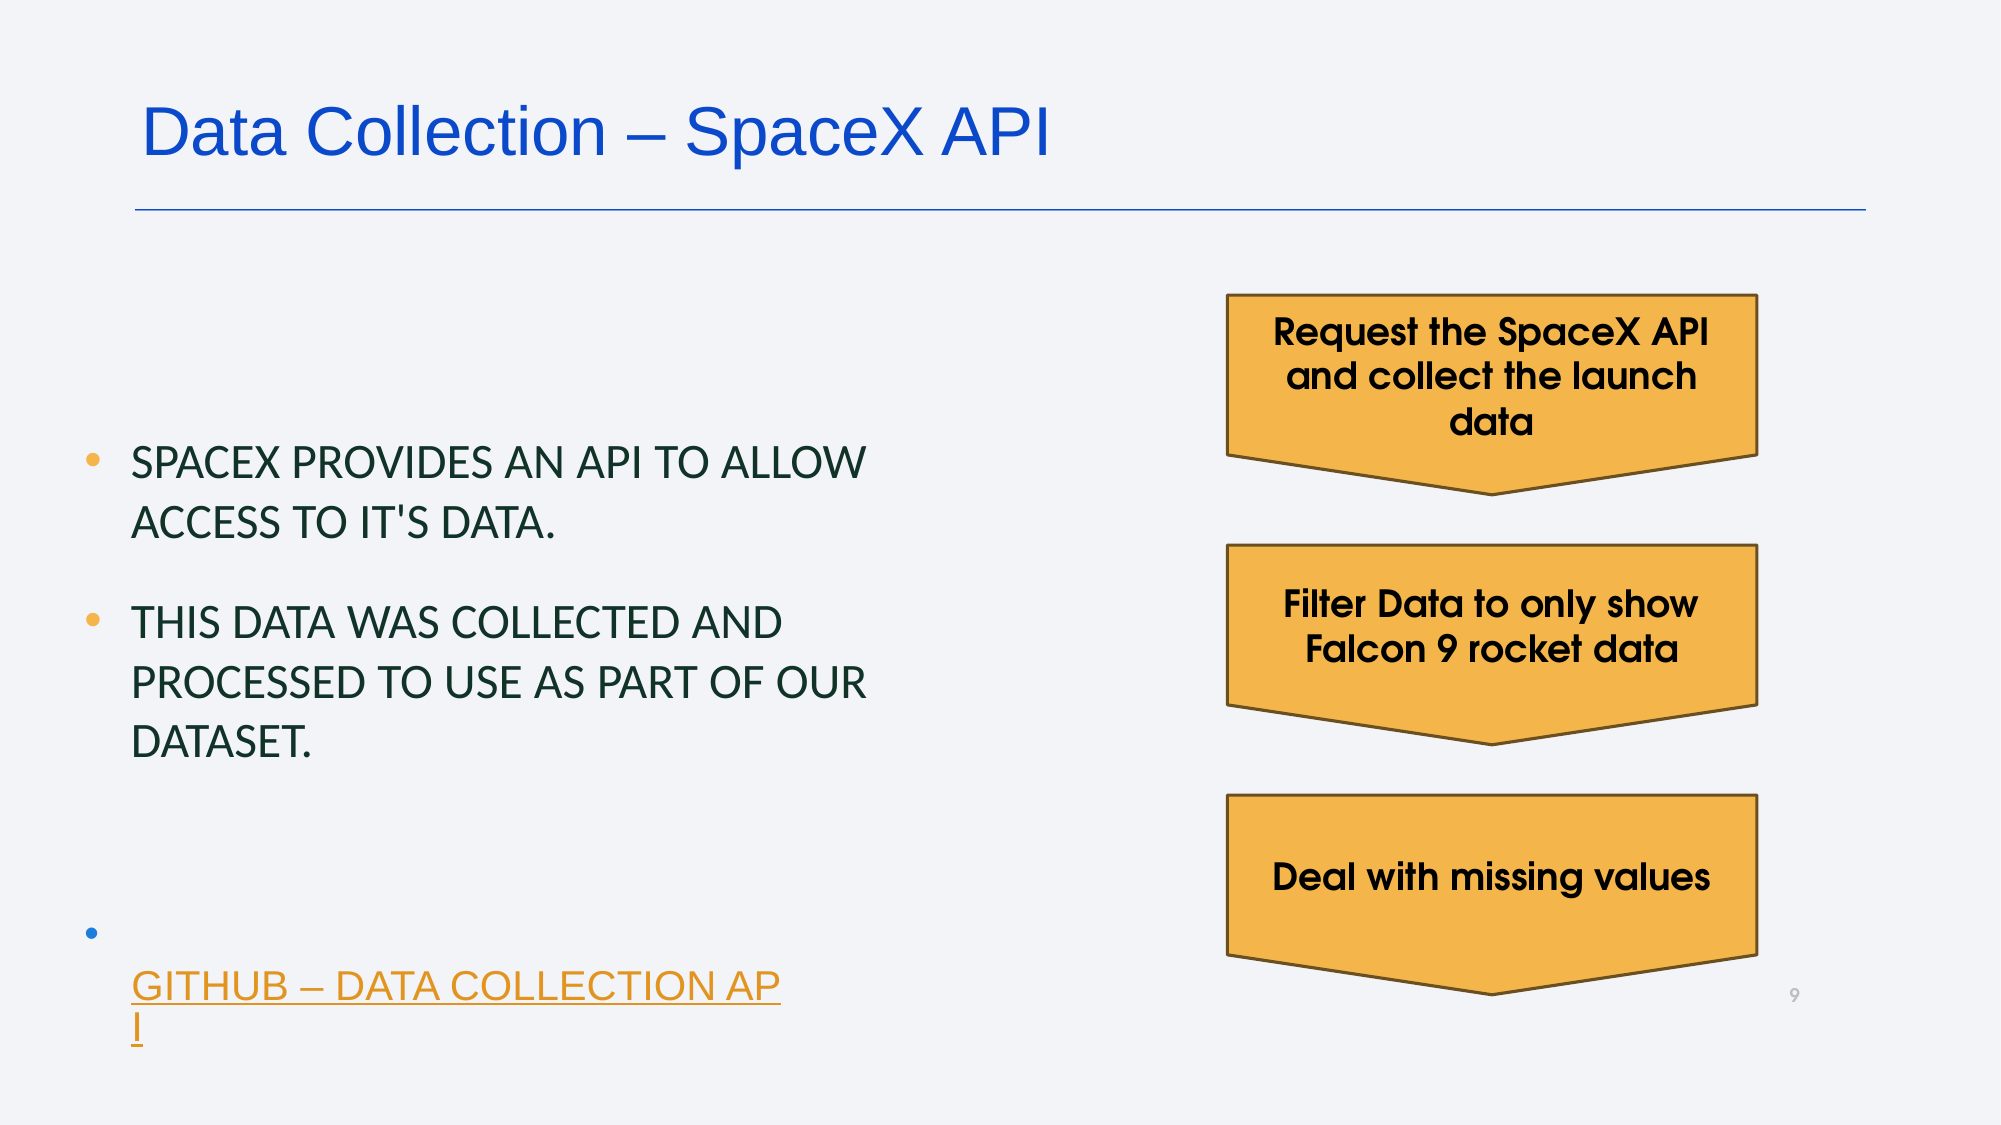

Data Collection – SpaceX API
Request the SpaceX API and collect the launch data
SpaceX provides an API to allow access to it's data.
This data was collected and processed to use as part of our dataset.

Filter Data to only show Falcon 9 rocket data
Deal with missing values
 GITHUB – Data Collection API

9